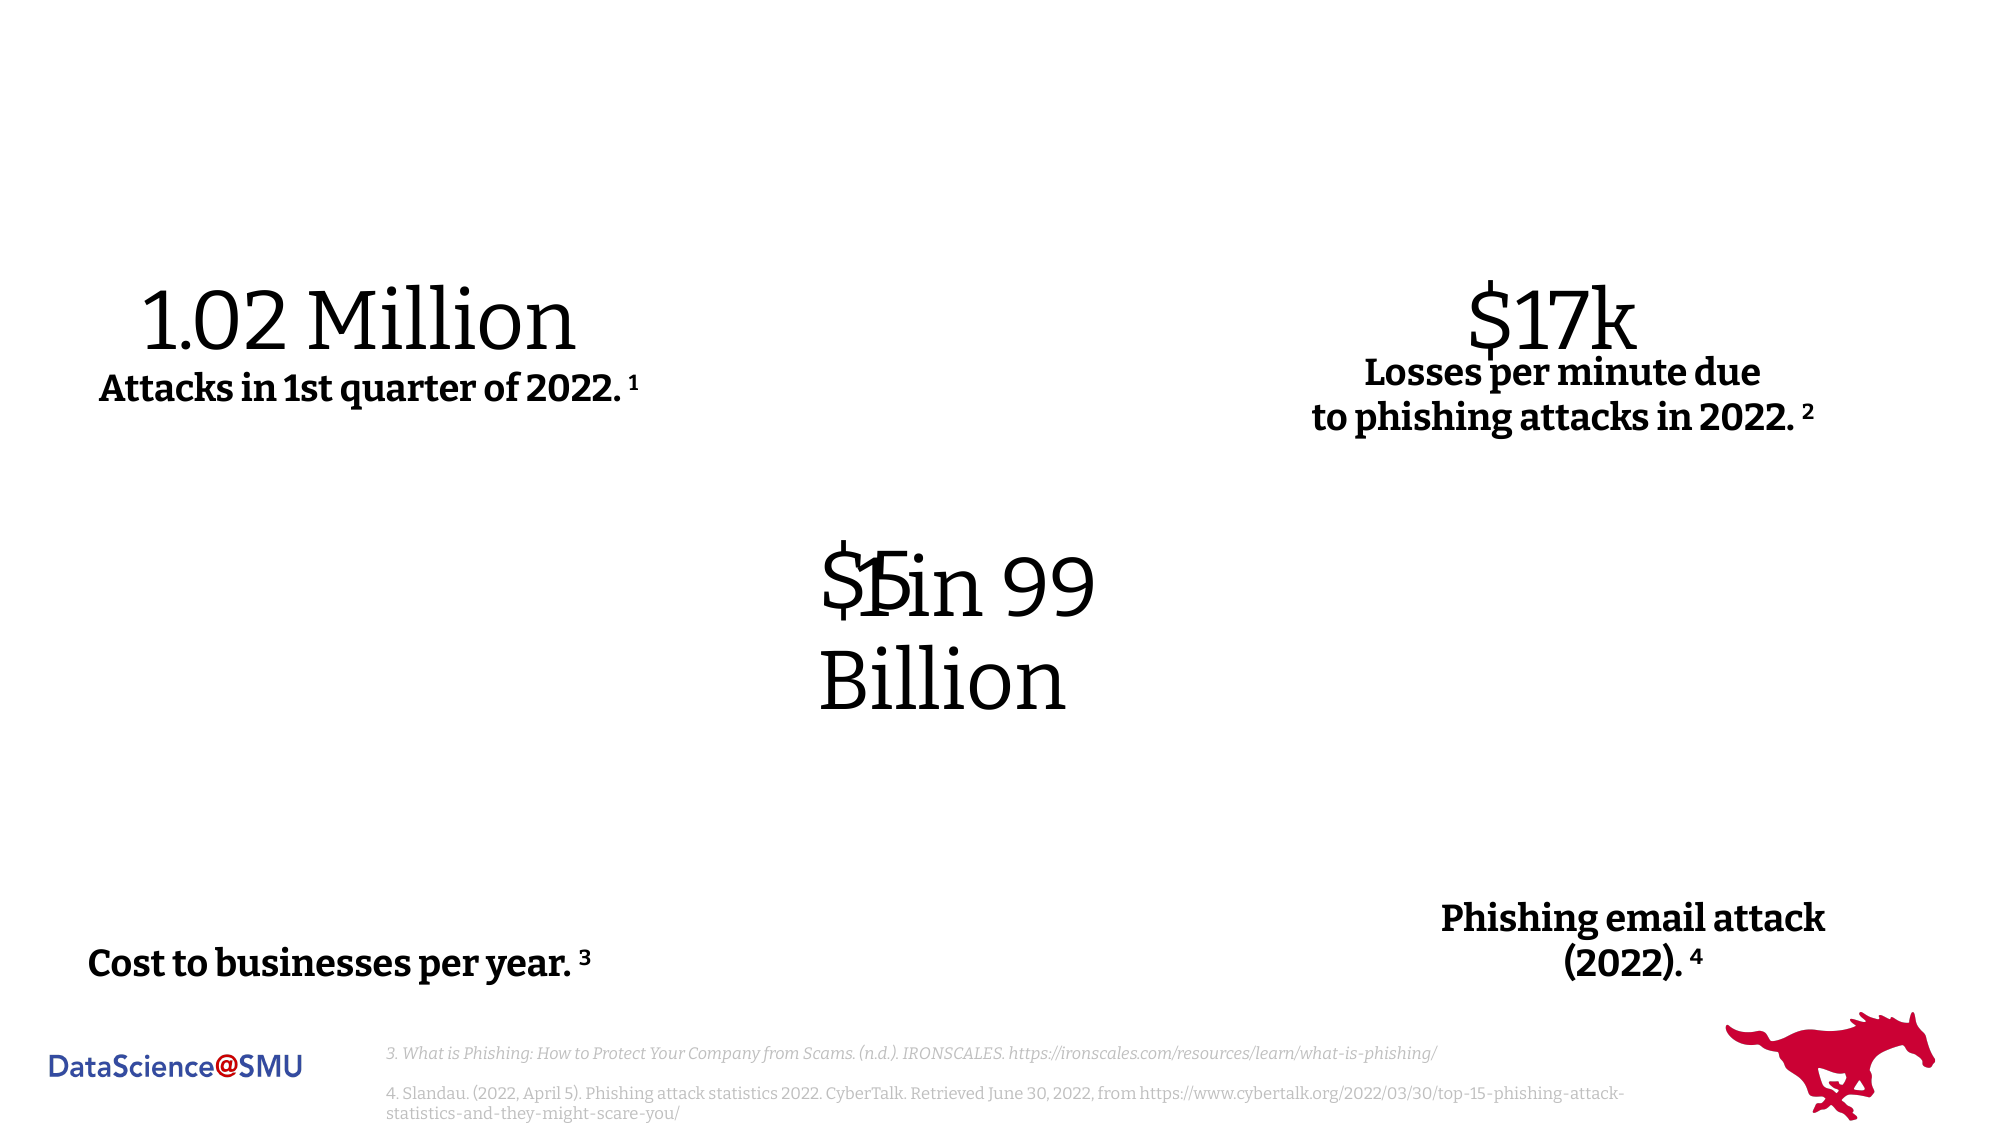

1.02 Million
$17k
Losses per minute due to phishing attacks in 2022. 2
Attacks in 1st quarter of 2022. 1

$5 Billion
1 in 99
Phishing email attack (2022). 4

Cost to businesses per year. 3

3. What is Phishing: How to Protect Your Company from Scams. (n.d.). IRONSCALES. https://ironscales.com/resources/learn/what-is-phishing/

4. Slandau. (2022, April 5). Phishing attack statistics 2022. CyberTalk. Retrieved June 30, 2022, from https://www.cybertalk.org/2022/03/30/top-15-phishing-attack-statistics-and-they-might-scare-you/